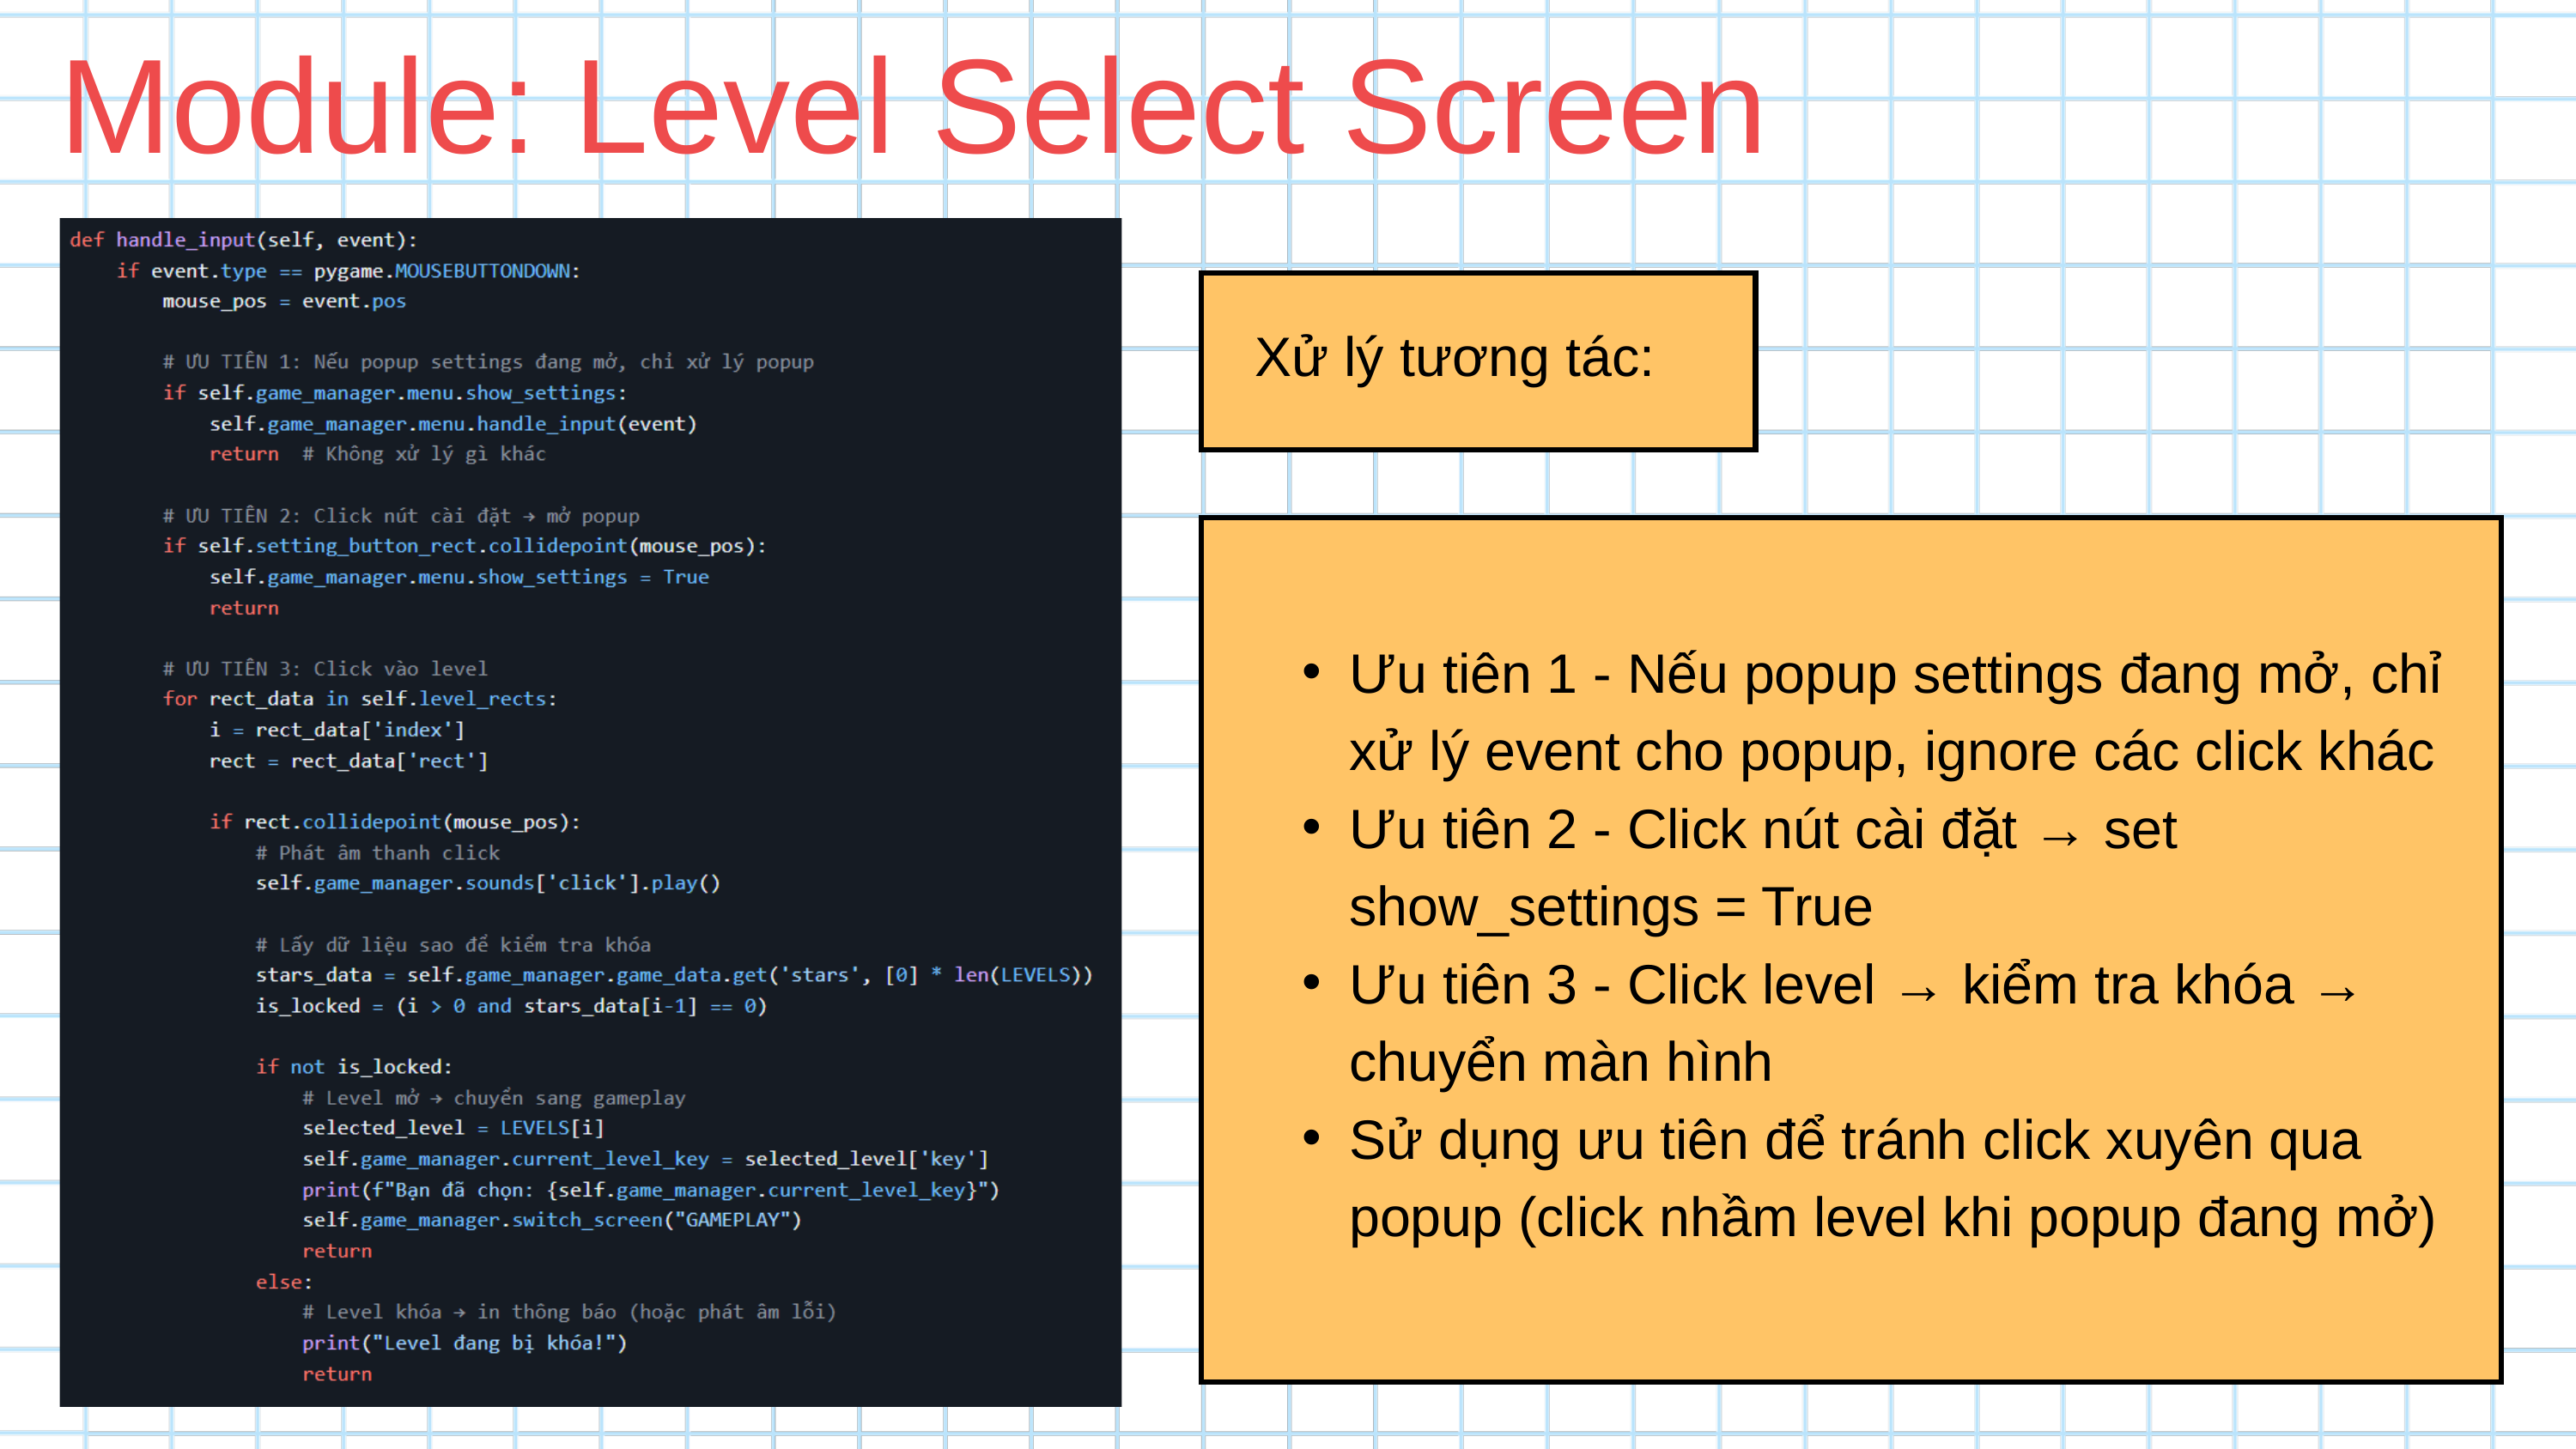

Module: Level Select Screen

Xử lý tương tác:

Ưu tiên 1 - Nếu popup settings đang mở, chỉ xử lý event cho popup, ignore các click khác
Ưu tiên 2 - Click nút cài đặt → set show_settings = True
Ưu tiên 3 - Click level → kiểm tra khóa → chuyển màn hình
Sử dụng ưu tiên để tránh click xuyên qua popup (click nhầm level khi popup đang mở)